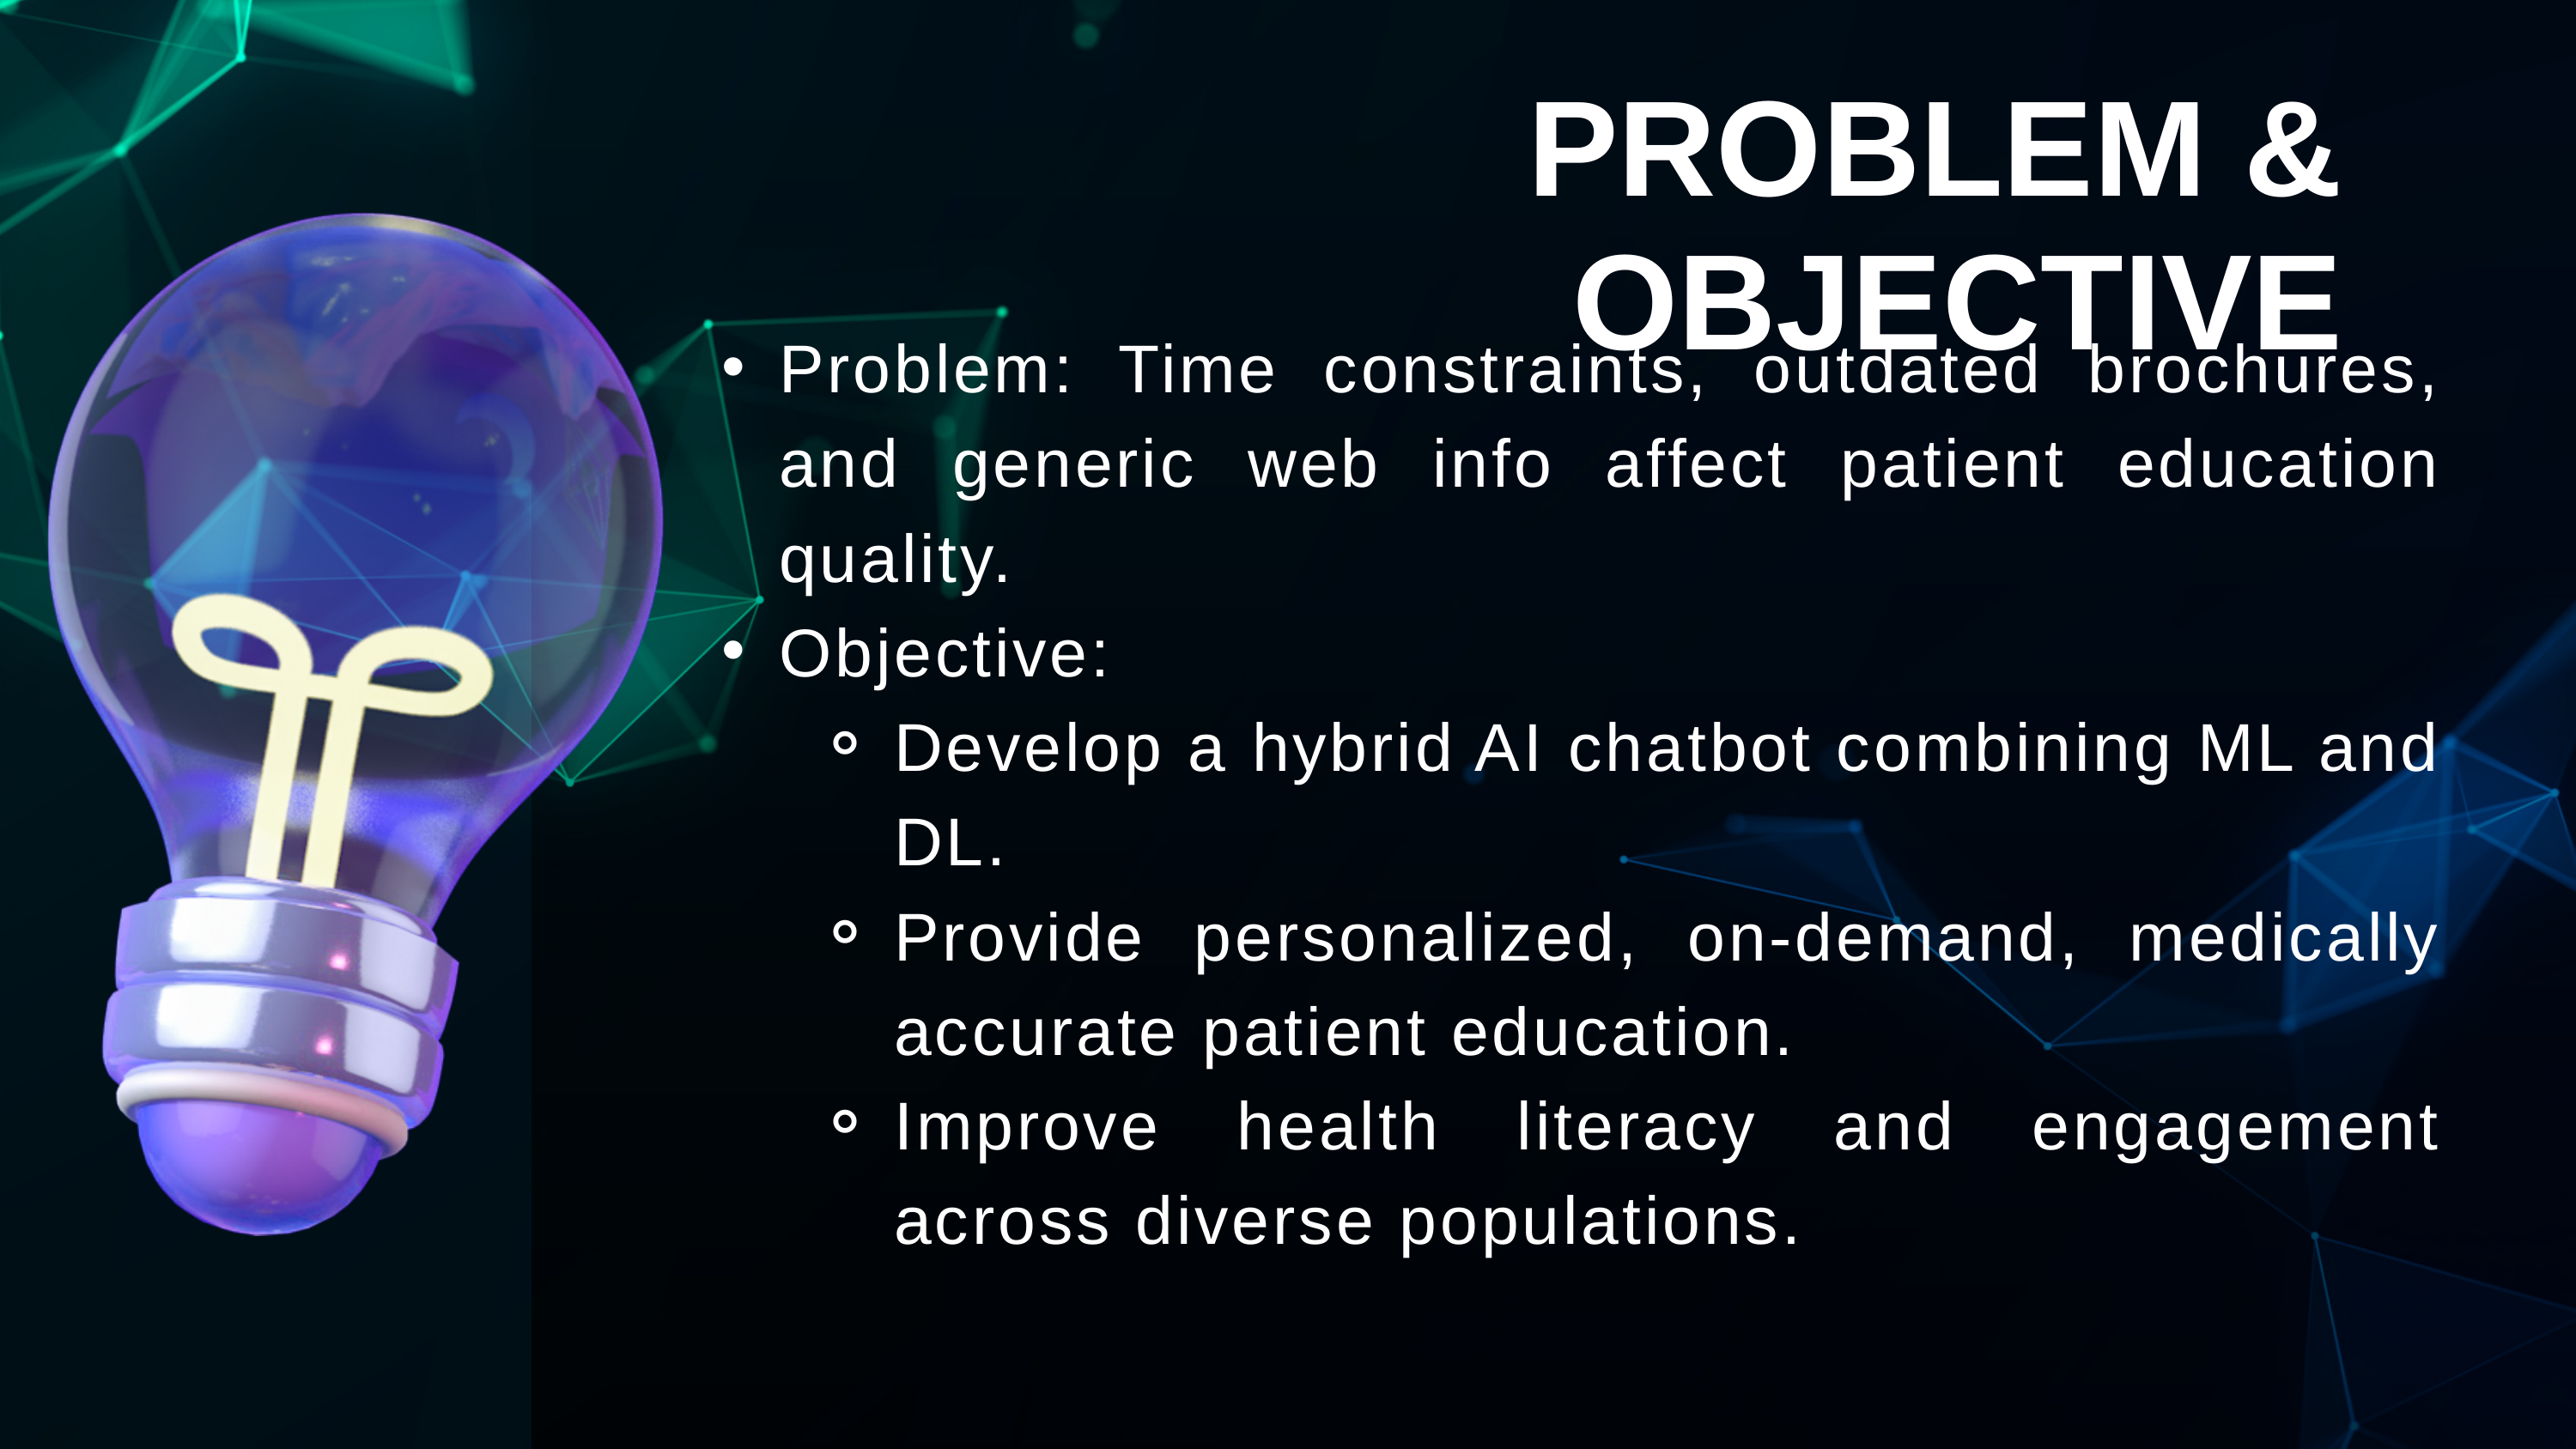

PROBLEM & OBJECTIVE

Problem: Time constraints, outdated brochures, and generic web info affect patient education quality.
Objective:
Develop a hybrid AI chatbot combining ML and DL.
Provide personalized, on-demand, medically accurate patient education.
Improve health literacy and engagement across diverse populations.